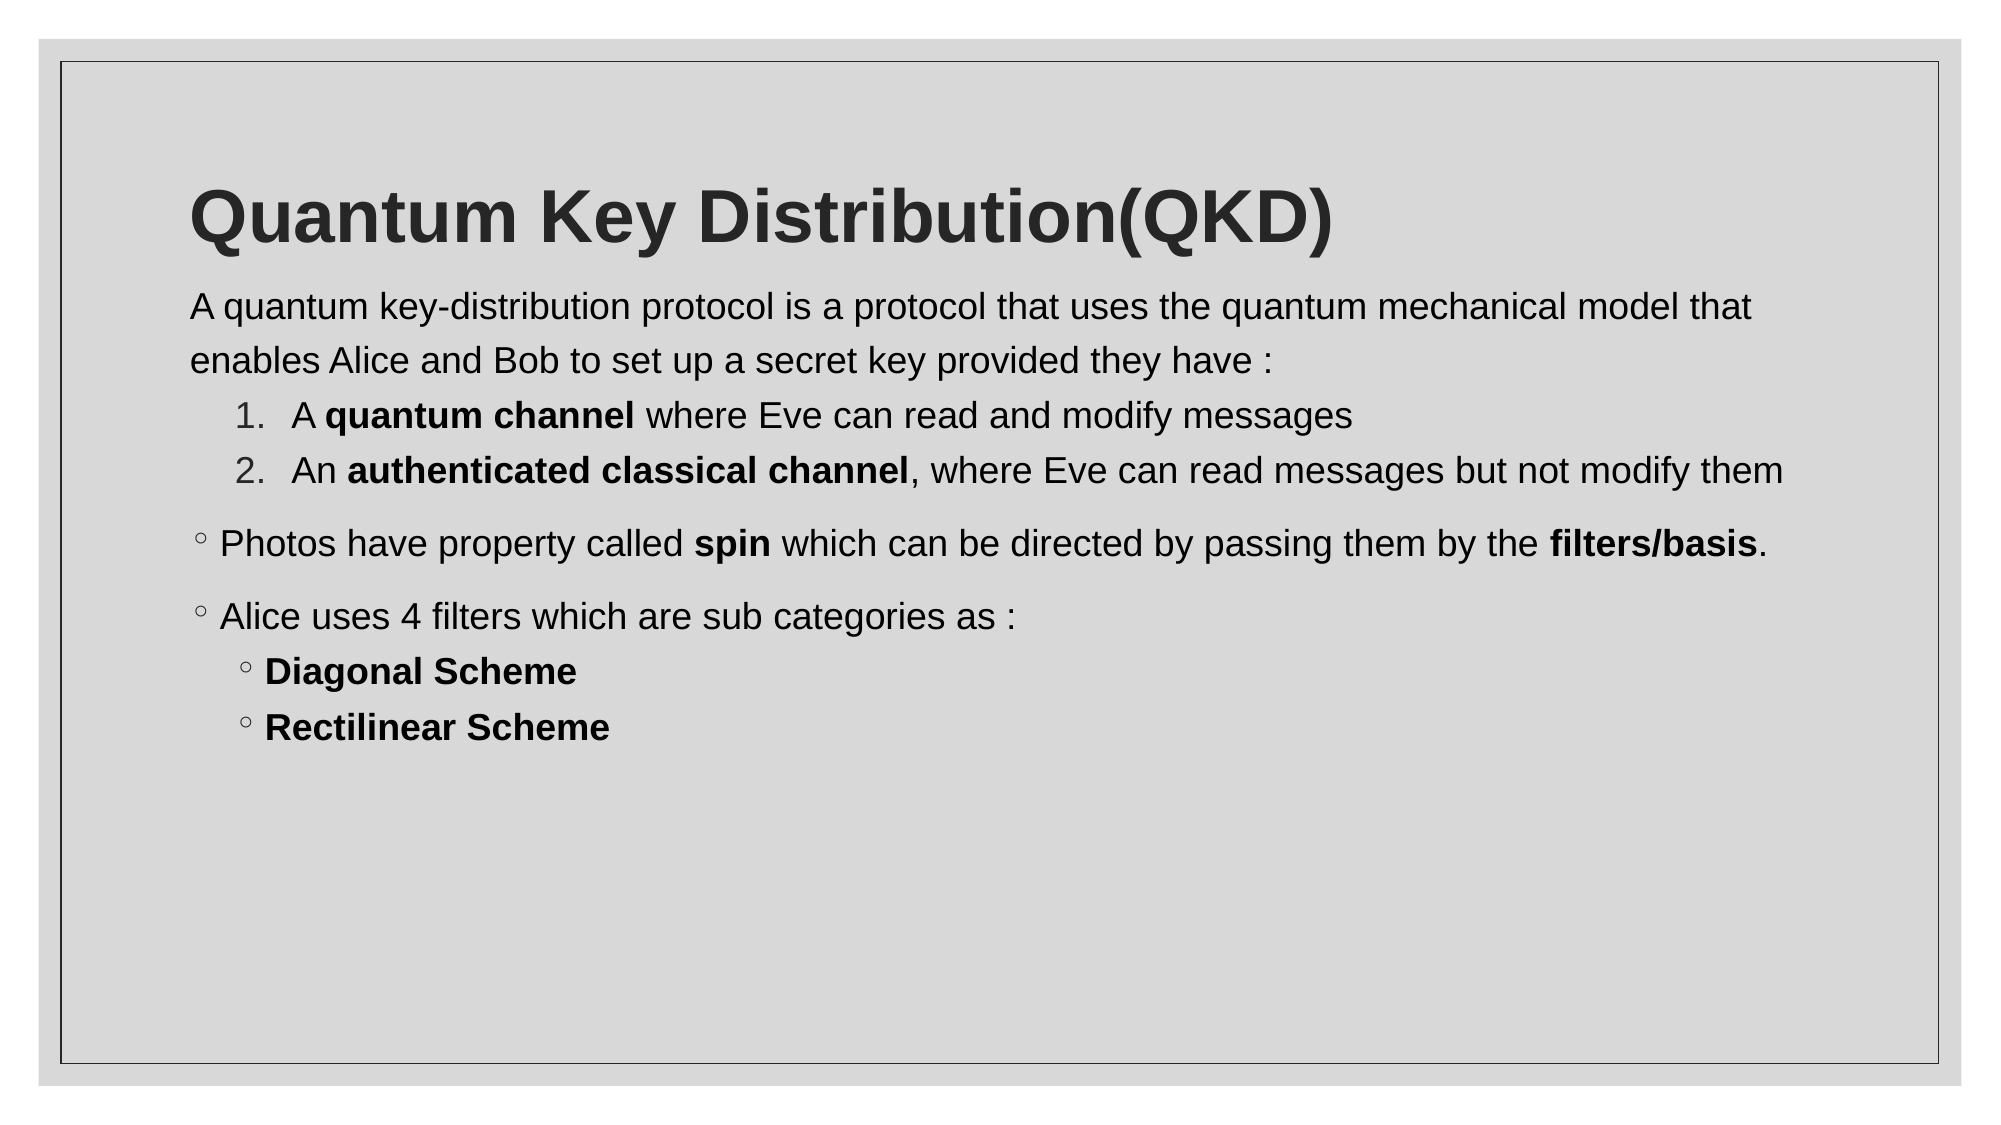

# Quantum Key Distribution(QKD)
A quantum key-distribution protocol is a protocol that uses the quantum mechanical model that enables Alice and Bob to set up a secret key provided they have :
A quantum channel where Eve can read and modify messages
An authenticated classical channel, where Eve can read messages but not modify them
Photos have property called spin which can be directed by passing them by the filters/basis.
Alice uses 4 filters which are sub categories as :
Diagonal Scheme
Rectilinear Scheme